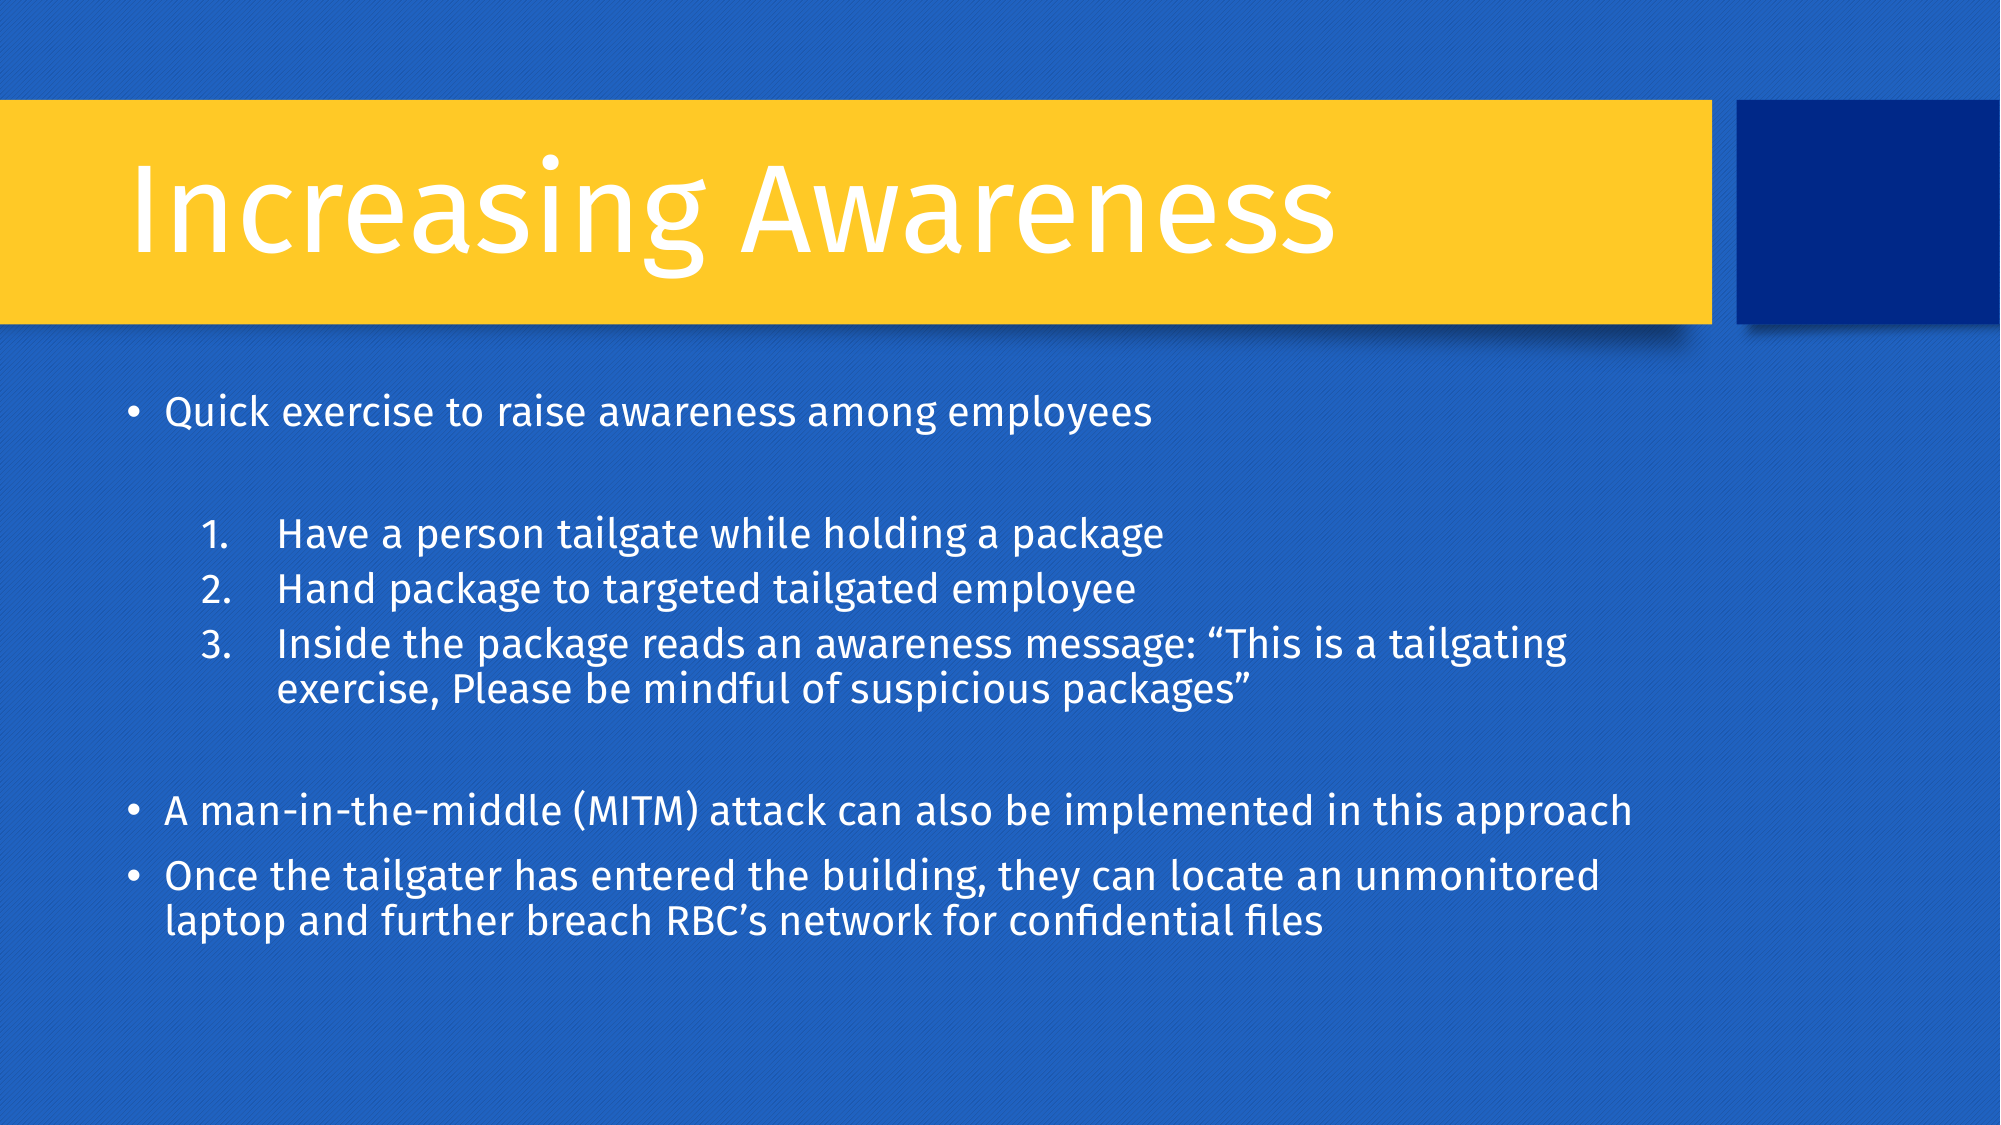

# Increasing Awareness
Quick exercise to raise awareness among employees

Have a person tailgate while holding a package
Hand package to targeted tailgated employee
Inside the package reads an awareness message: “This is a tailgating exercise, Please be mindful of suspicious packages”

A man-in-the-middle (MITM) attack can also be implemented in this approach
Once the tailgater has entered the building, they can locate an unmonitored laptop and further breach RBC’s network for confidential files